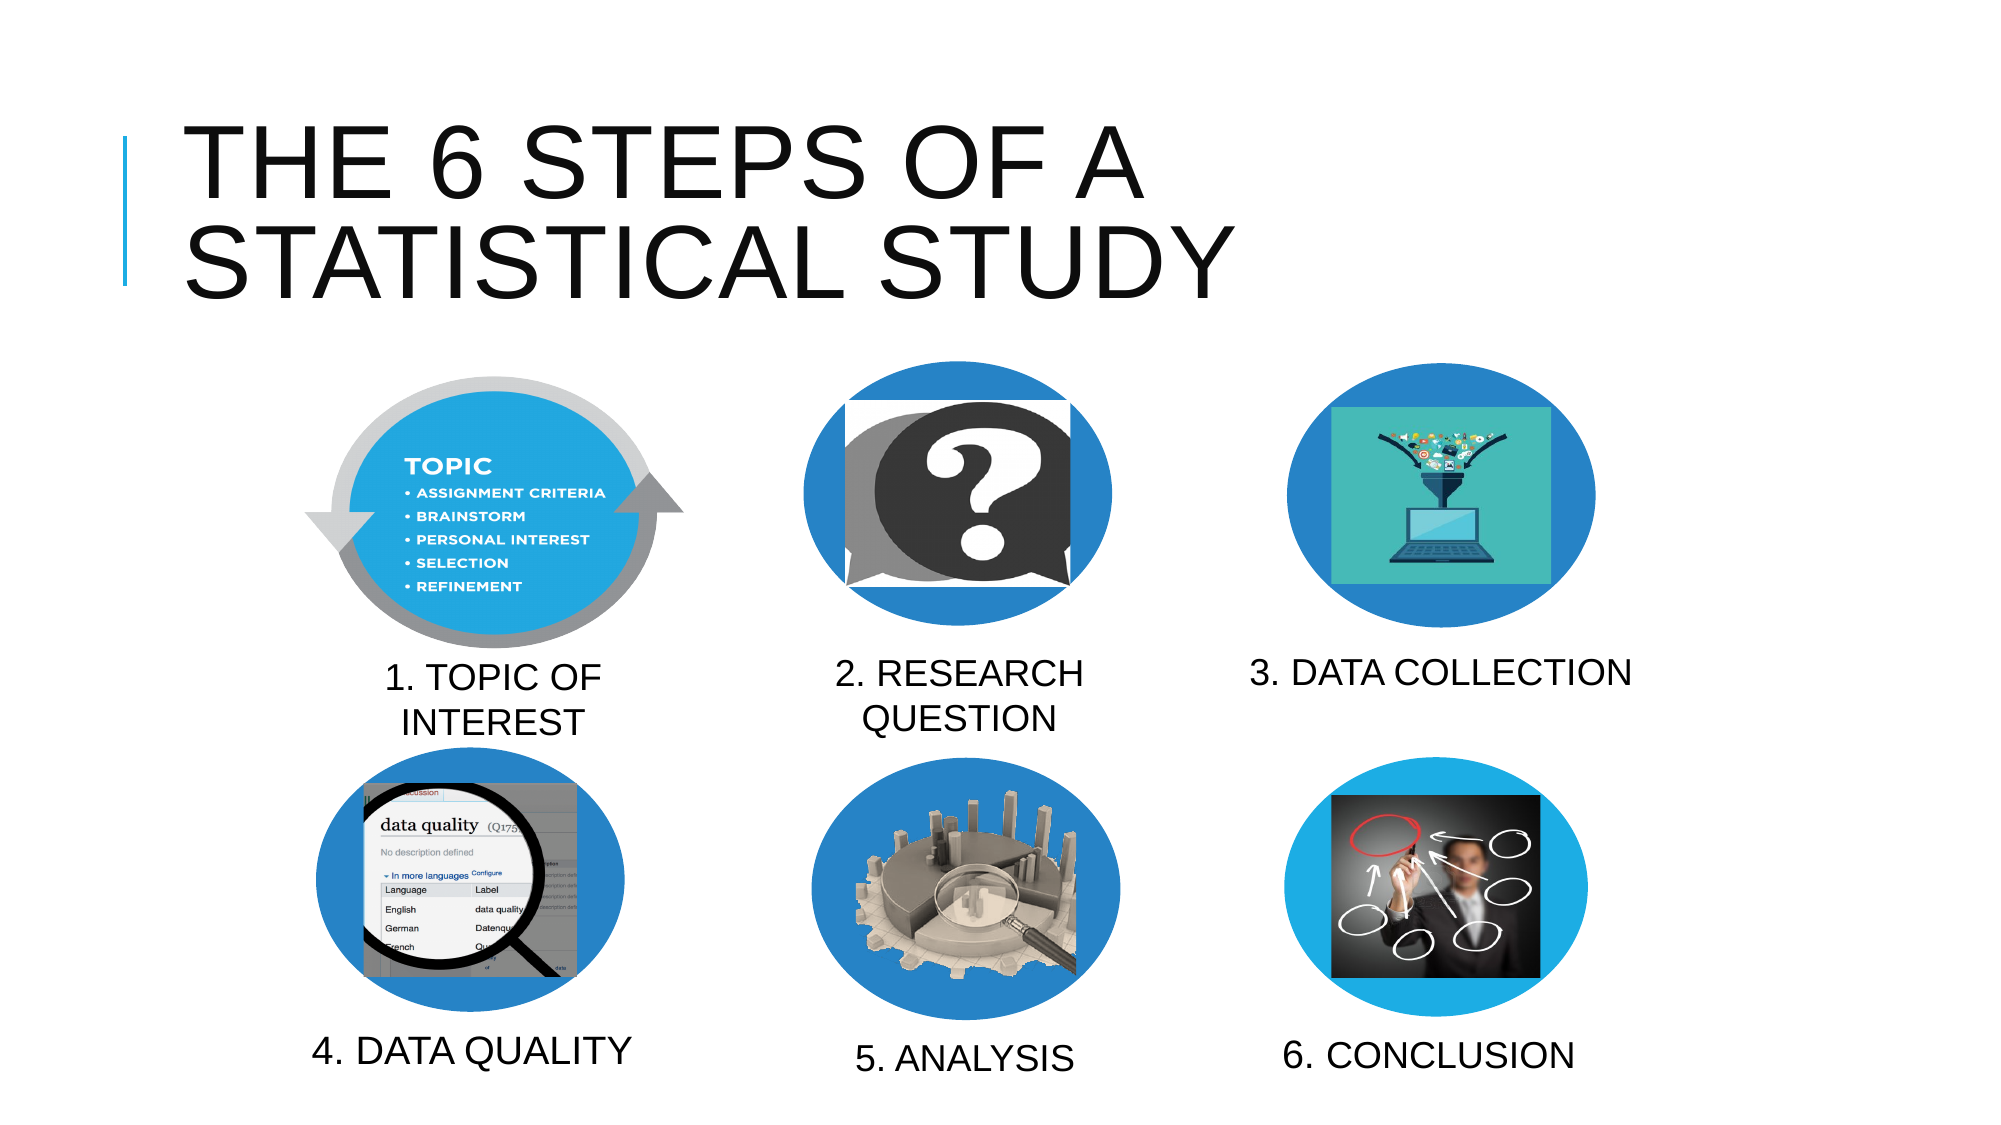

# The 6 Steps of A Statistical Study
1. Topic of Interest
2. Research Question
3. Data Collection
4. Data Quality
5. Analysis
6. Conclusion